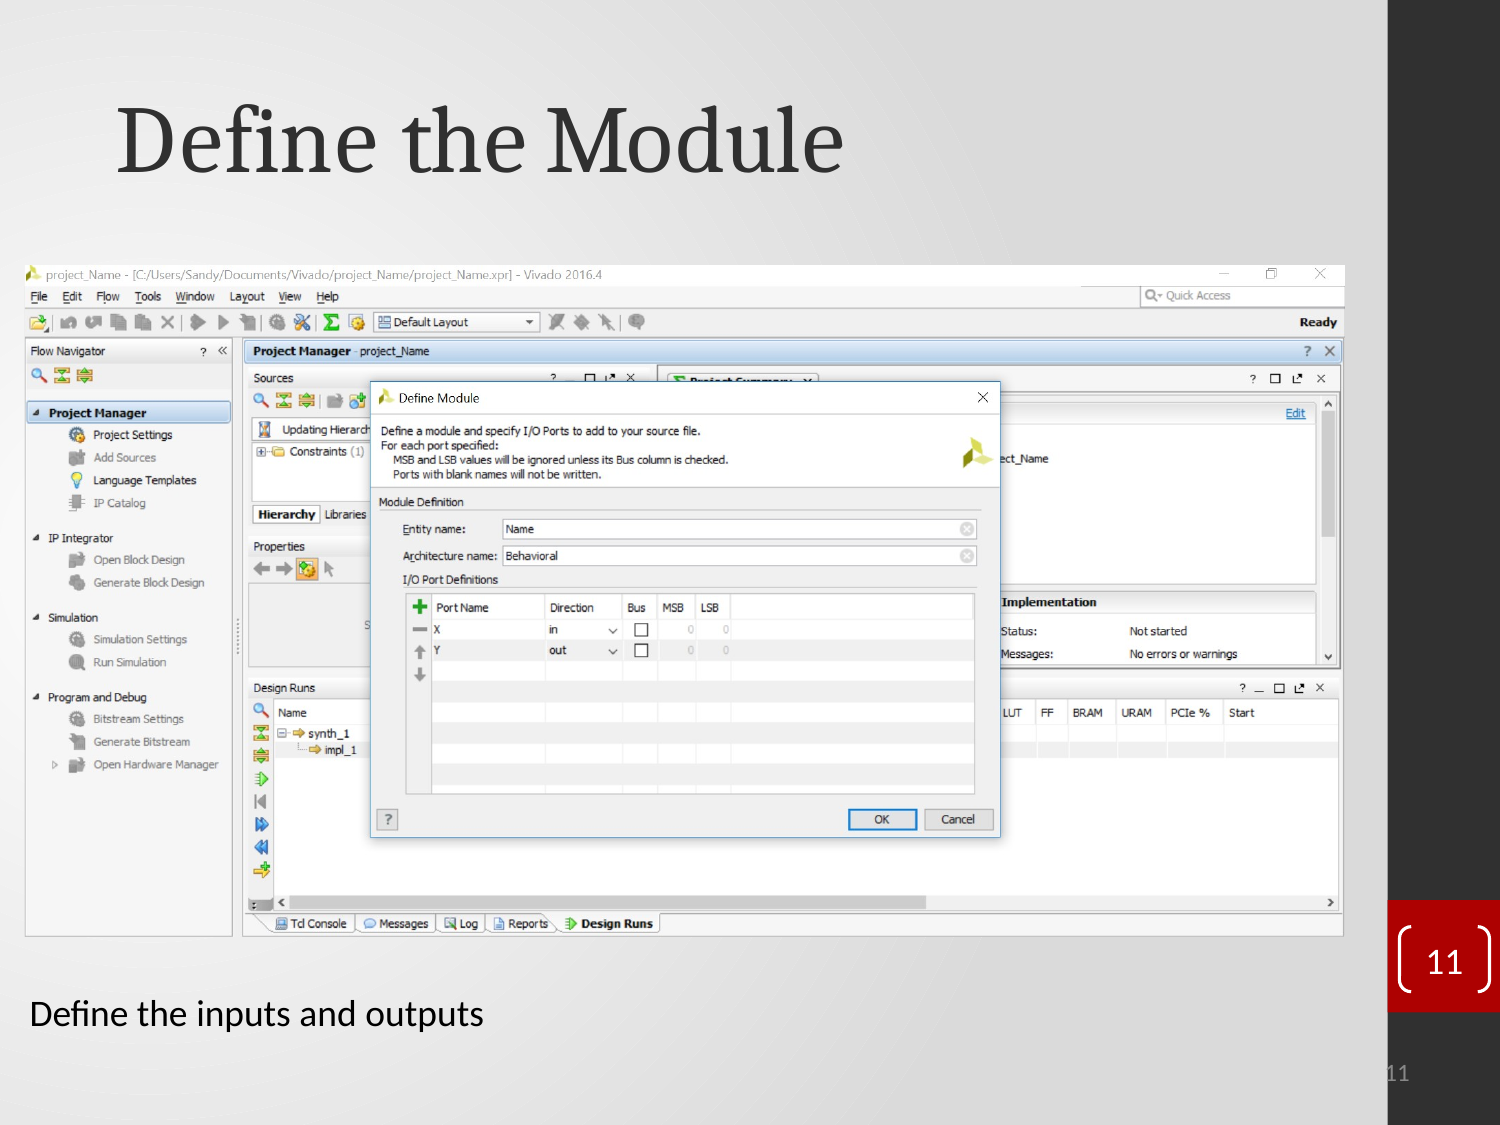

# Define the Module

11
Define the inputs and outputs
11